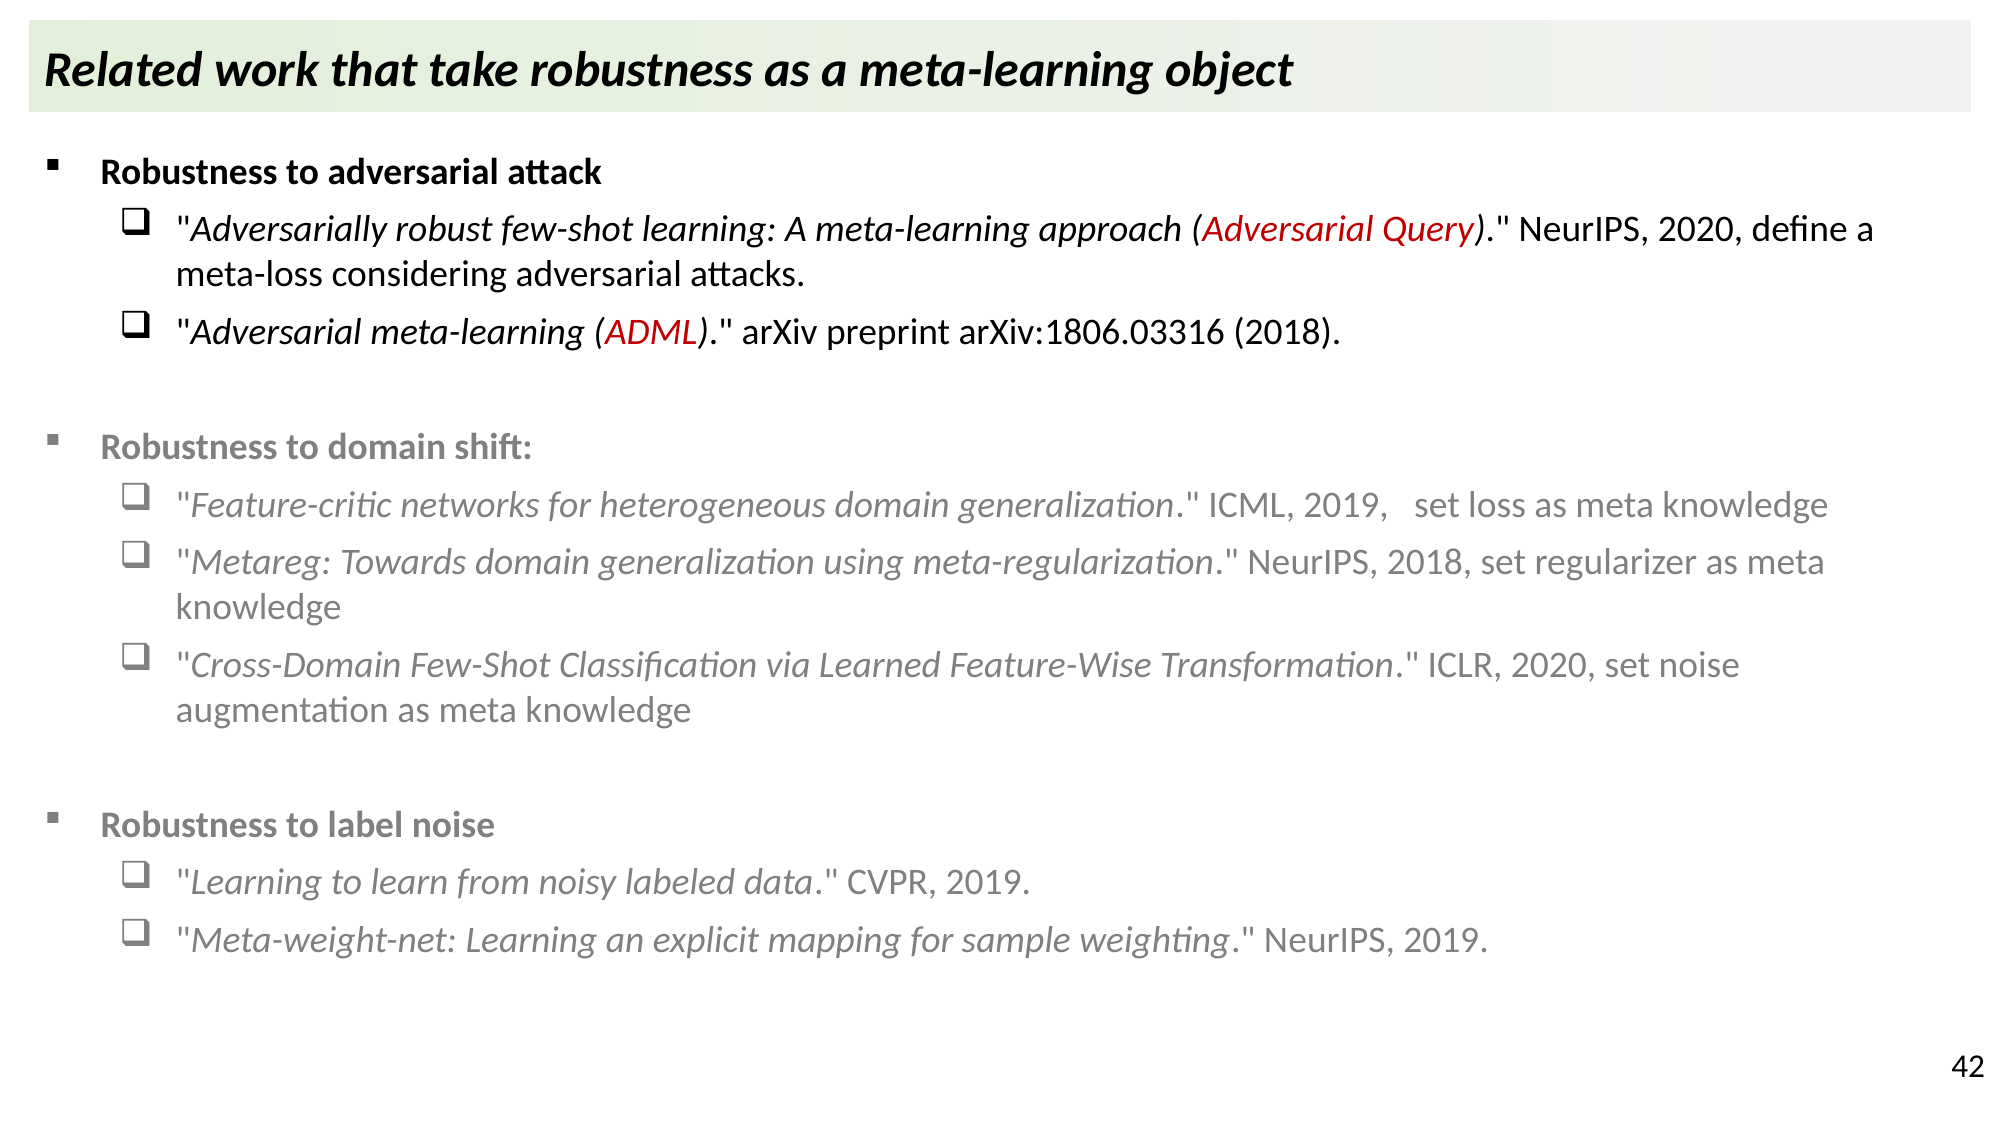

Related work that take robustness as a meta-learning object
Robustness to adversarial attack
"Adversarially robust few-shot learning: A meta-learning approach (Adversarial Query)." NeurIPS, 2020, define a meta-loss considering adversarial attacks.
"Adversarial meta-learning (ADML)." arXiv preprint arXiv:1806.03316 (2018).

Robustness to domain shift:
"Feature-critic networks for heterogeneous domain generalization." ICML, 2019,   set loss as meta knowledge
"Metareg: Towards domain generalization using meta-regularization." NeurIPS, 2018, set regularizer as meta knowledge
"Cross-Domain Few-Shot Classification via Learned Feature-Wise Transformation." ICLR, 2020, set noise augmentation as meta knowledge

Robustness to label noise
"Learning to learn from noisy labeled data." CVPR, 2019.
"Meta-weight-net: Learning an explicit mapping for sample weighting." NeurIPS, 2019.
42